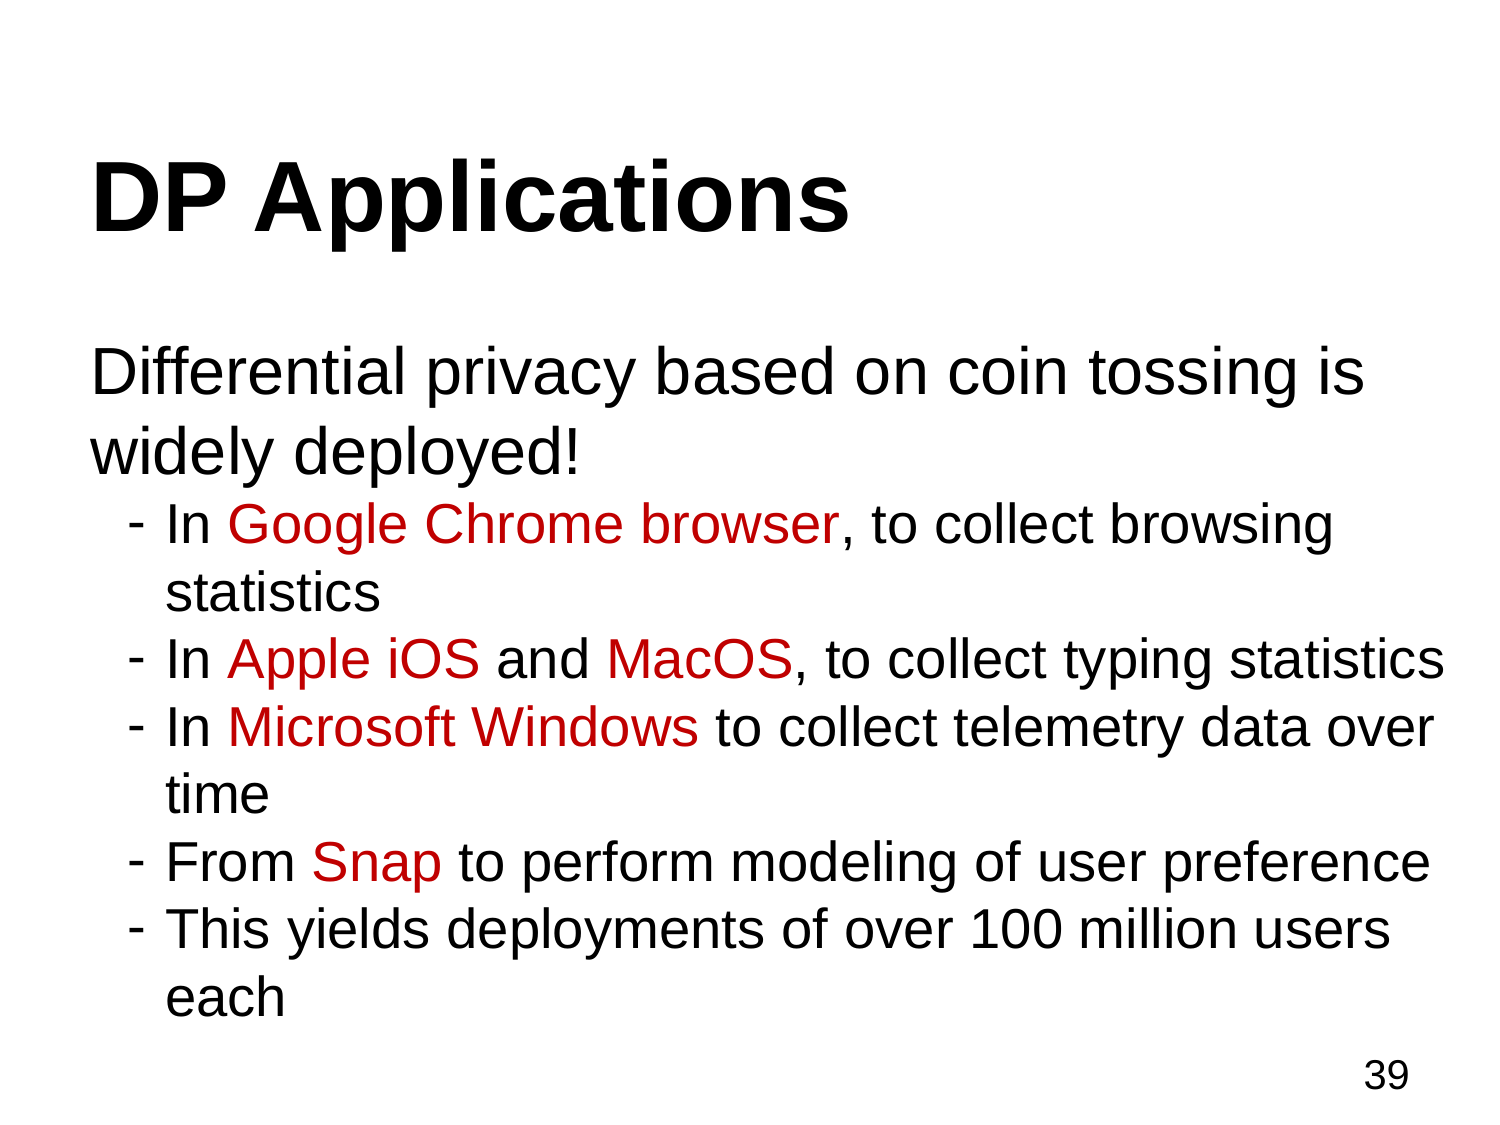

# DP Applications
Differential privacy based on coin tossing is widely deployed!
In Google Chrome browser, to collect browsing statistics
In Apple iOS and MacOS, to collect typing statistics
In Microsoft Windows to collect telemetry data over time
From Snap to perform modeling of user preference
This yields deployments of over 100 million users each
39